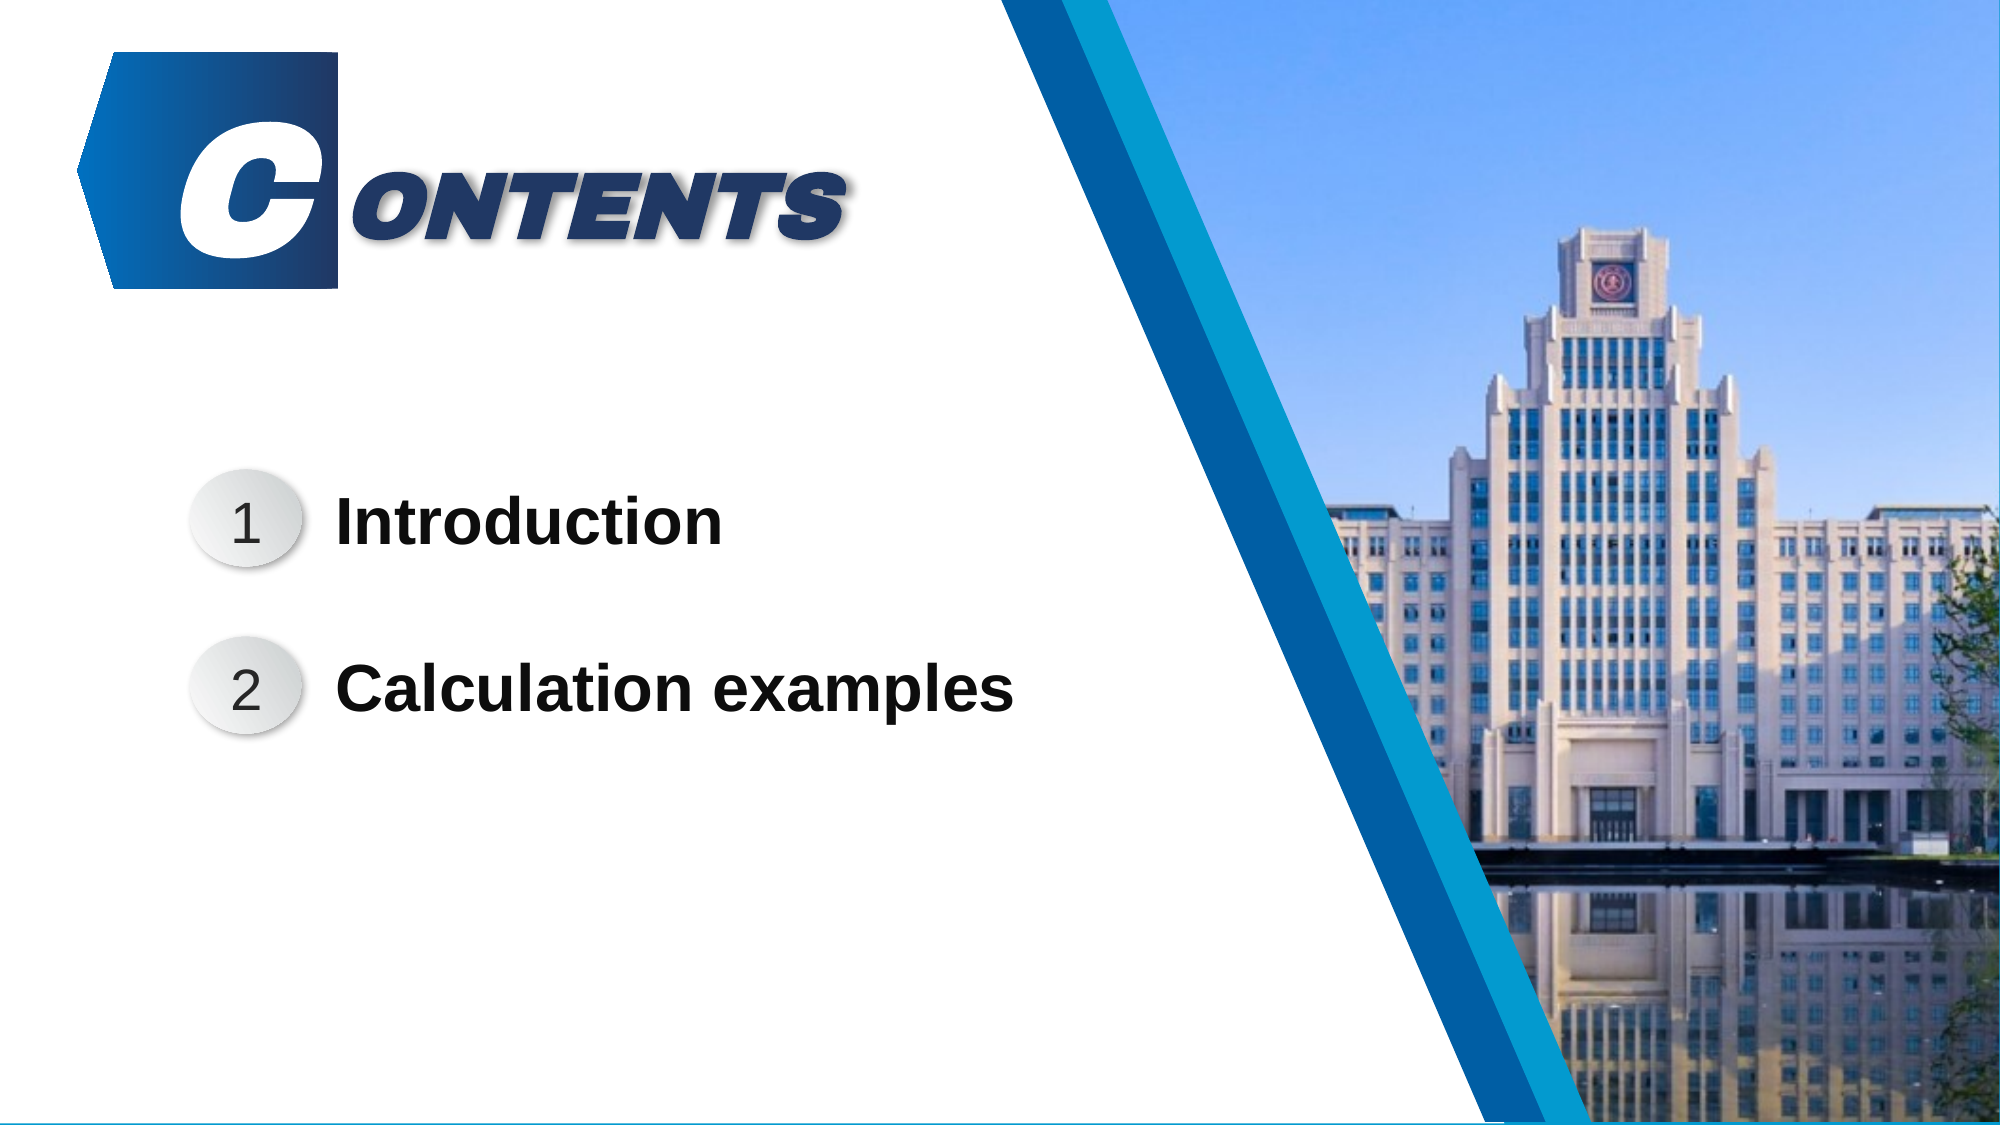

C
ONTENTS

1
Introduction

2
Calculation examples